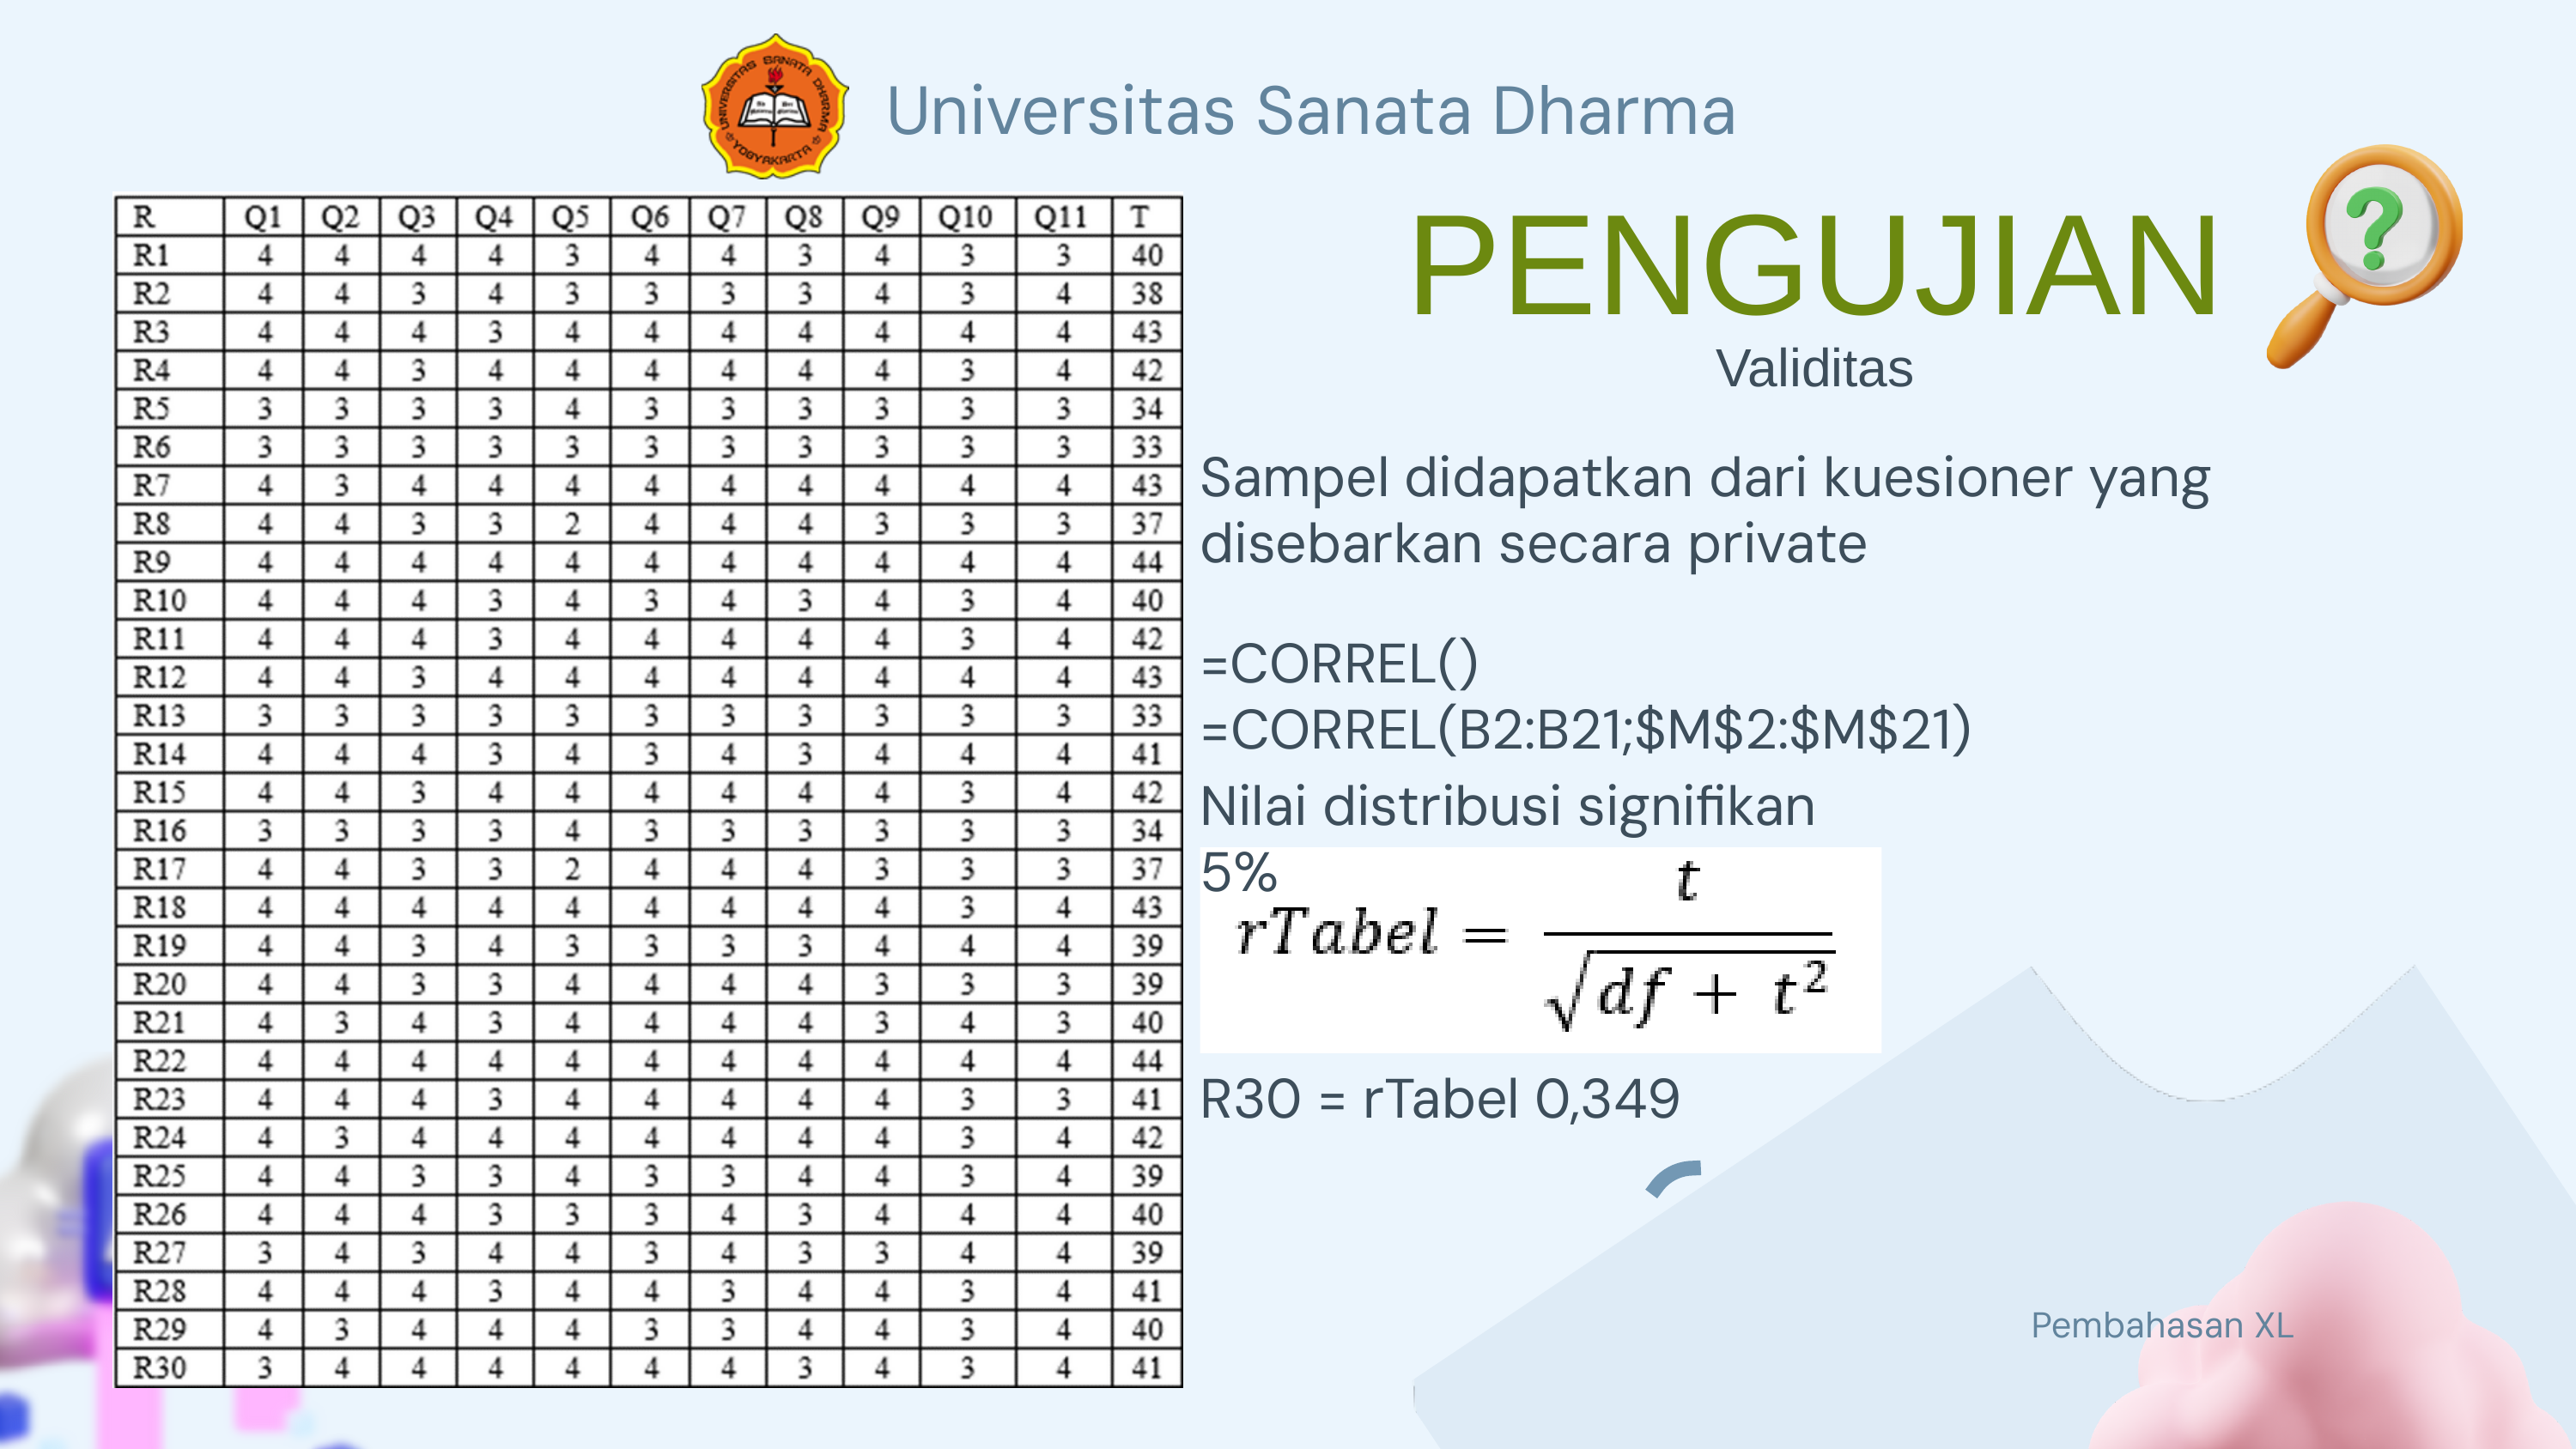

Universitas Sanata Dharma

PENGUJIAN
Validitas
Sampel didapatkan dari kuesioner yang disebarkan secara private
=CORREL()
=CORREL(B2:B21;$M$2:$M$21)
Nilai distribusi signifikan 5%

R30 = rTabel 0,349

Pembahasan XL